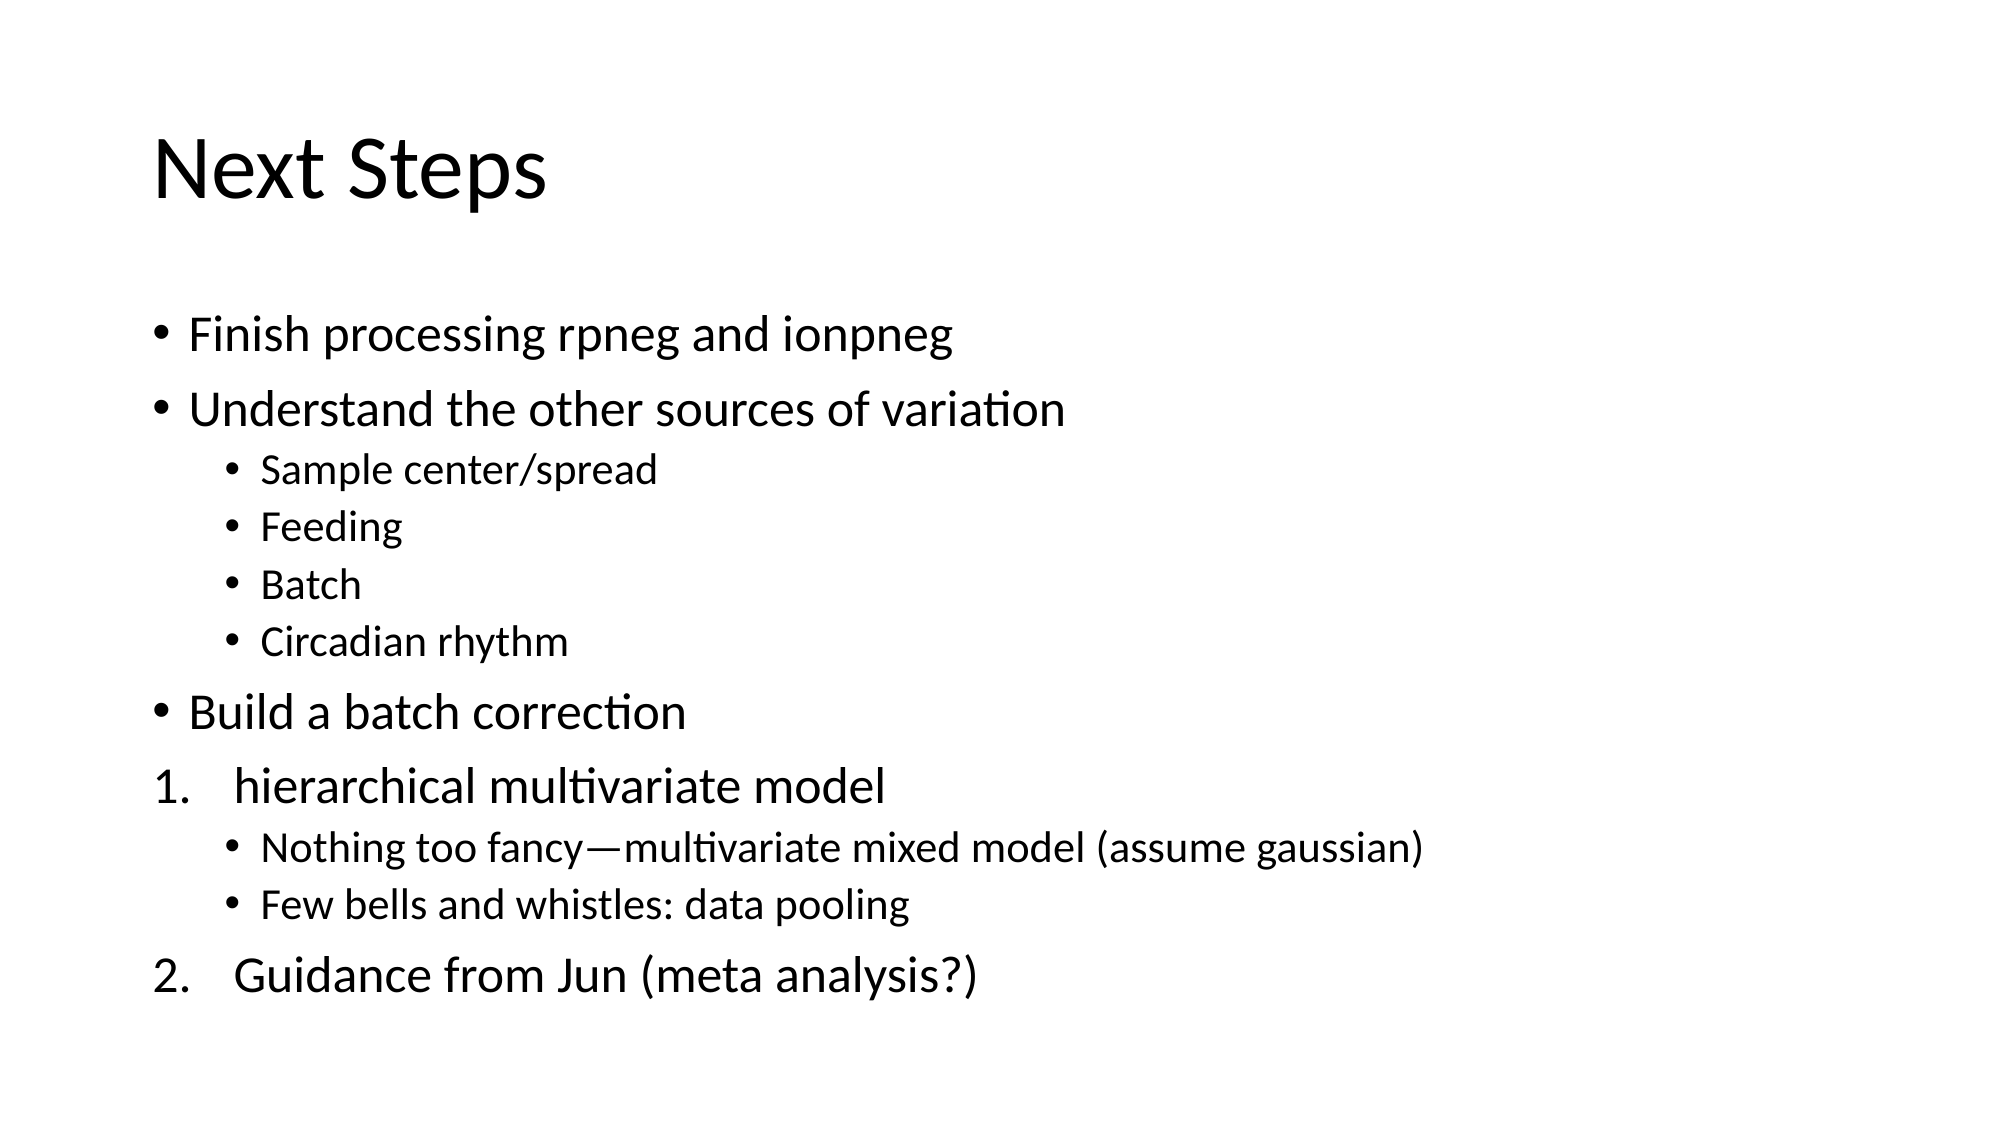

# Next Steps
Finish processing rpneg and ionpneg
Understand the other sources of variation
Sample center/spread
Feeding
Batch
Circadian rhythm
Build a batch correction
hierarchical multivariate model
Nothing too fancy—multivariate mixed model (assume gaussian)
Few bells and whistles: data pooling
Guidance from Jun (meta analysis?)